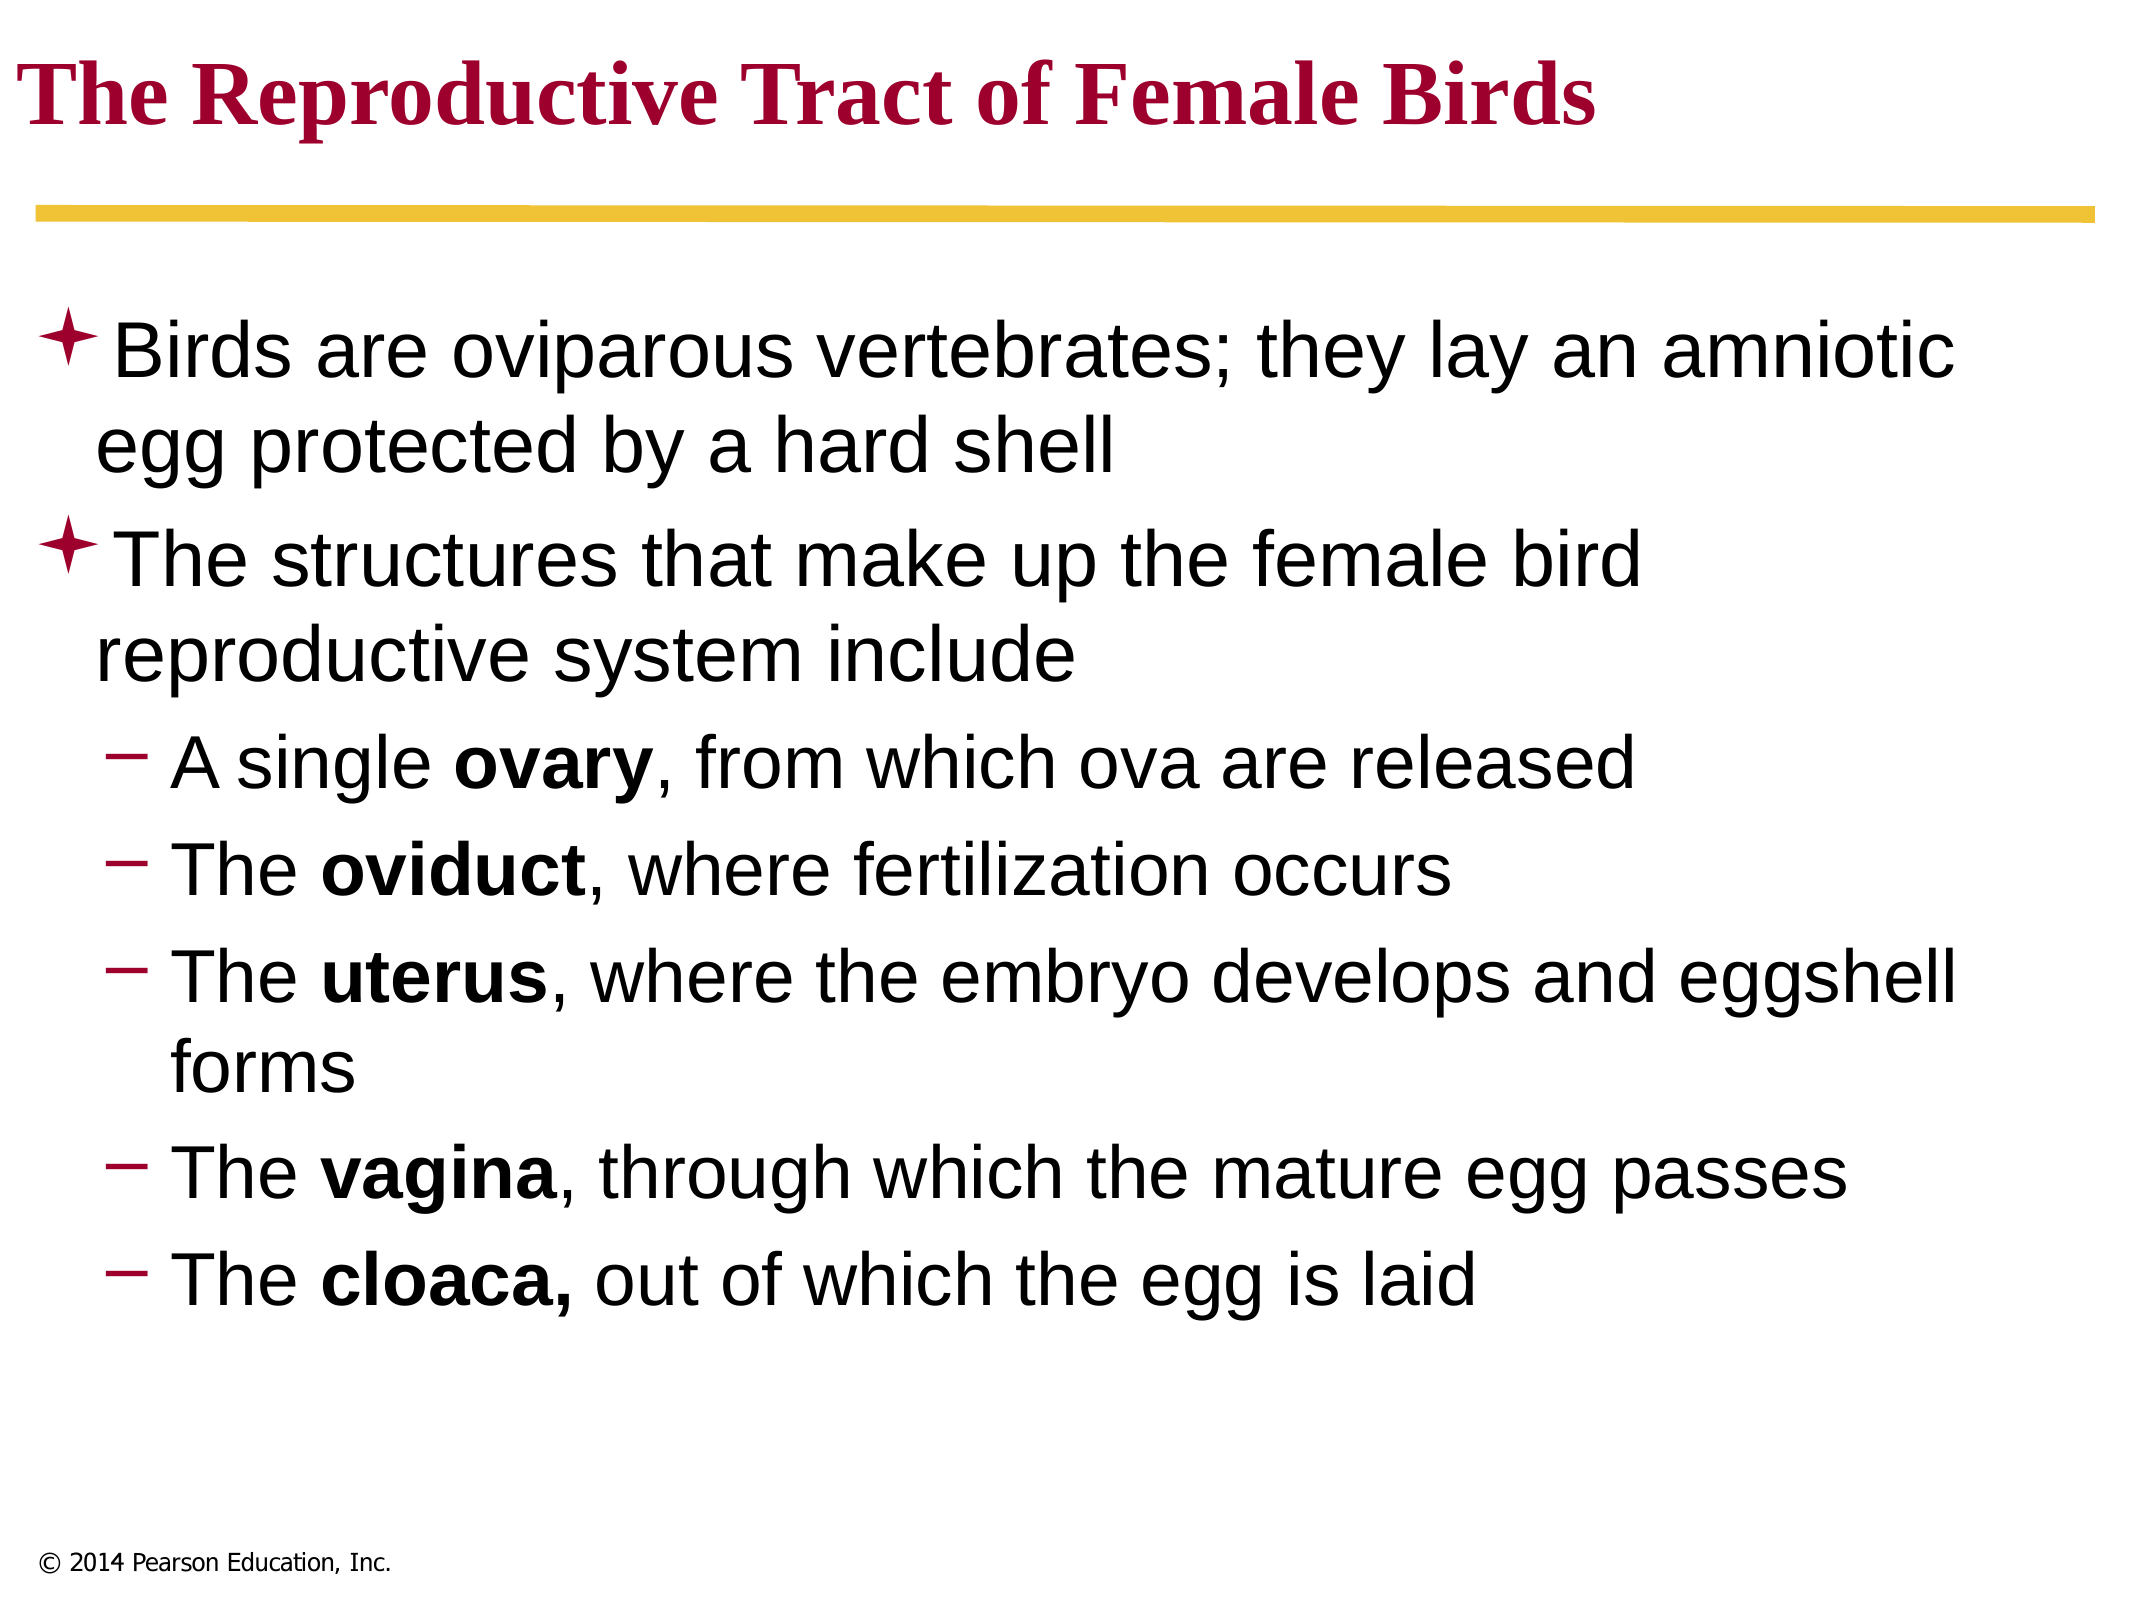

The Reproductive Tract of Female Birds

Birds are oviparous vertebrates; they lay an amniotic egg protected by a hard shell
The structures that make up the female bird reproductive system include
A single ovary, from which ova are released
The oviduct, where fertilization occurs
The uterus, where the embryo develops and eggshell forms
The vagina, through which the mature egg passes
The cloaca, out of which the egg is laid